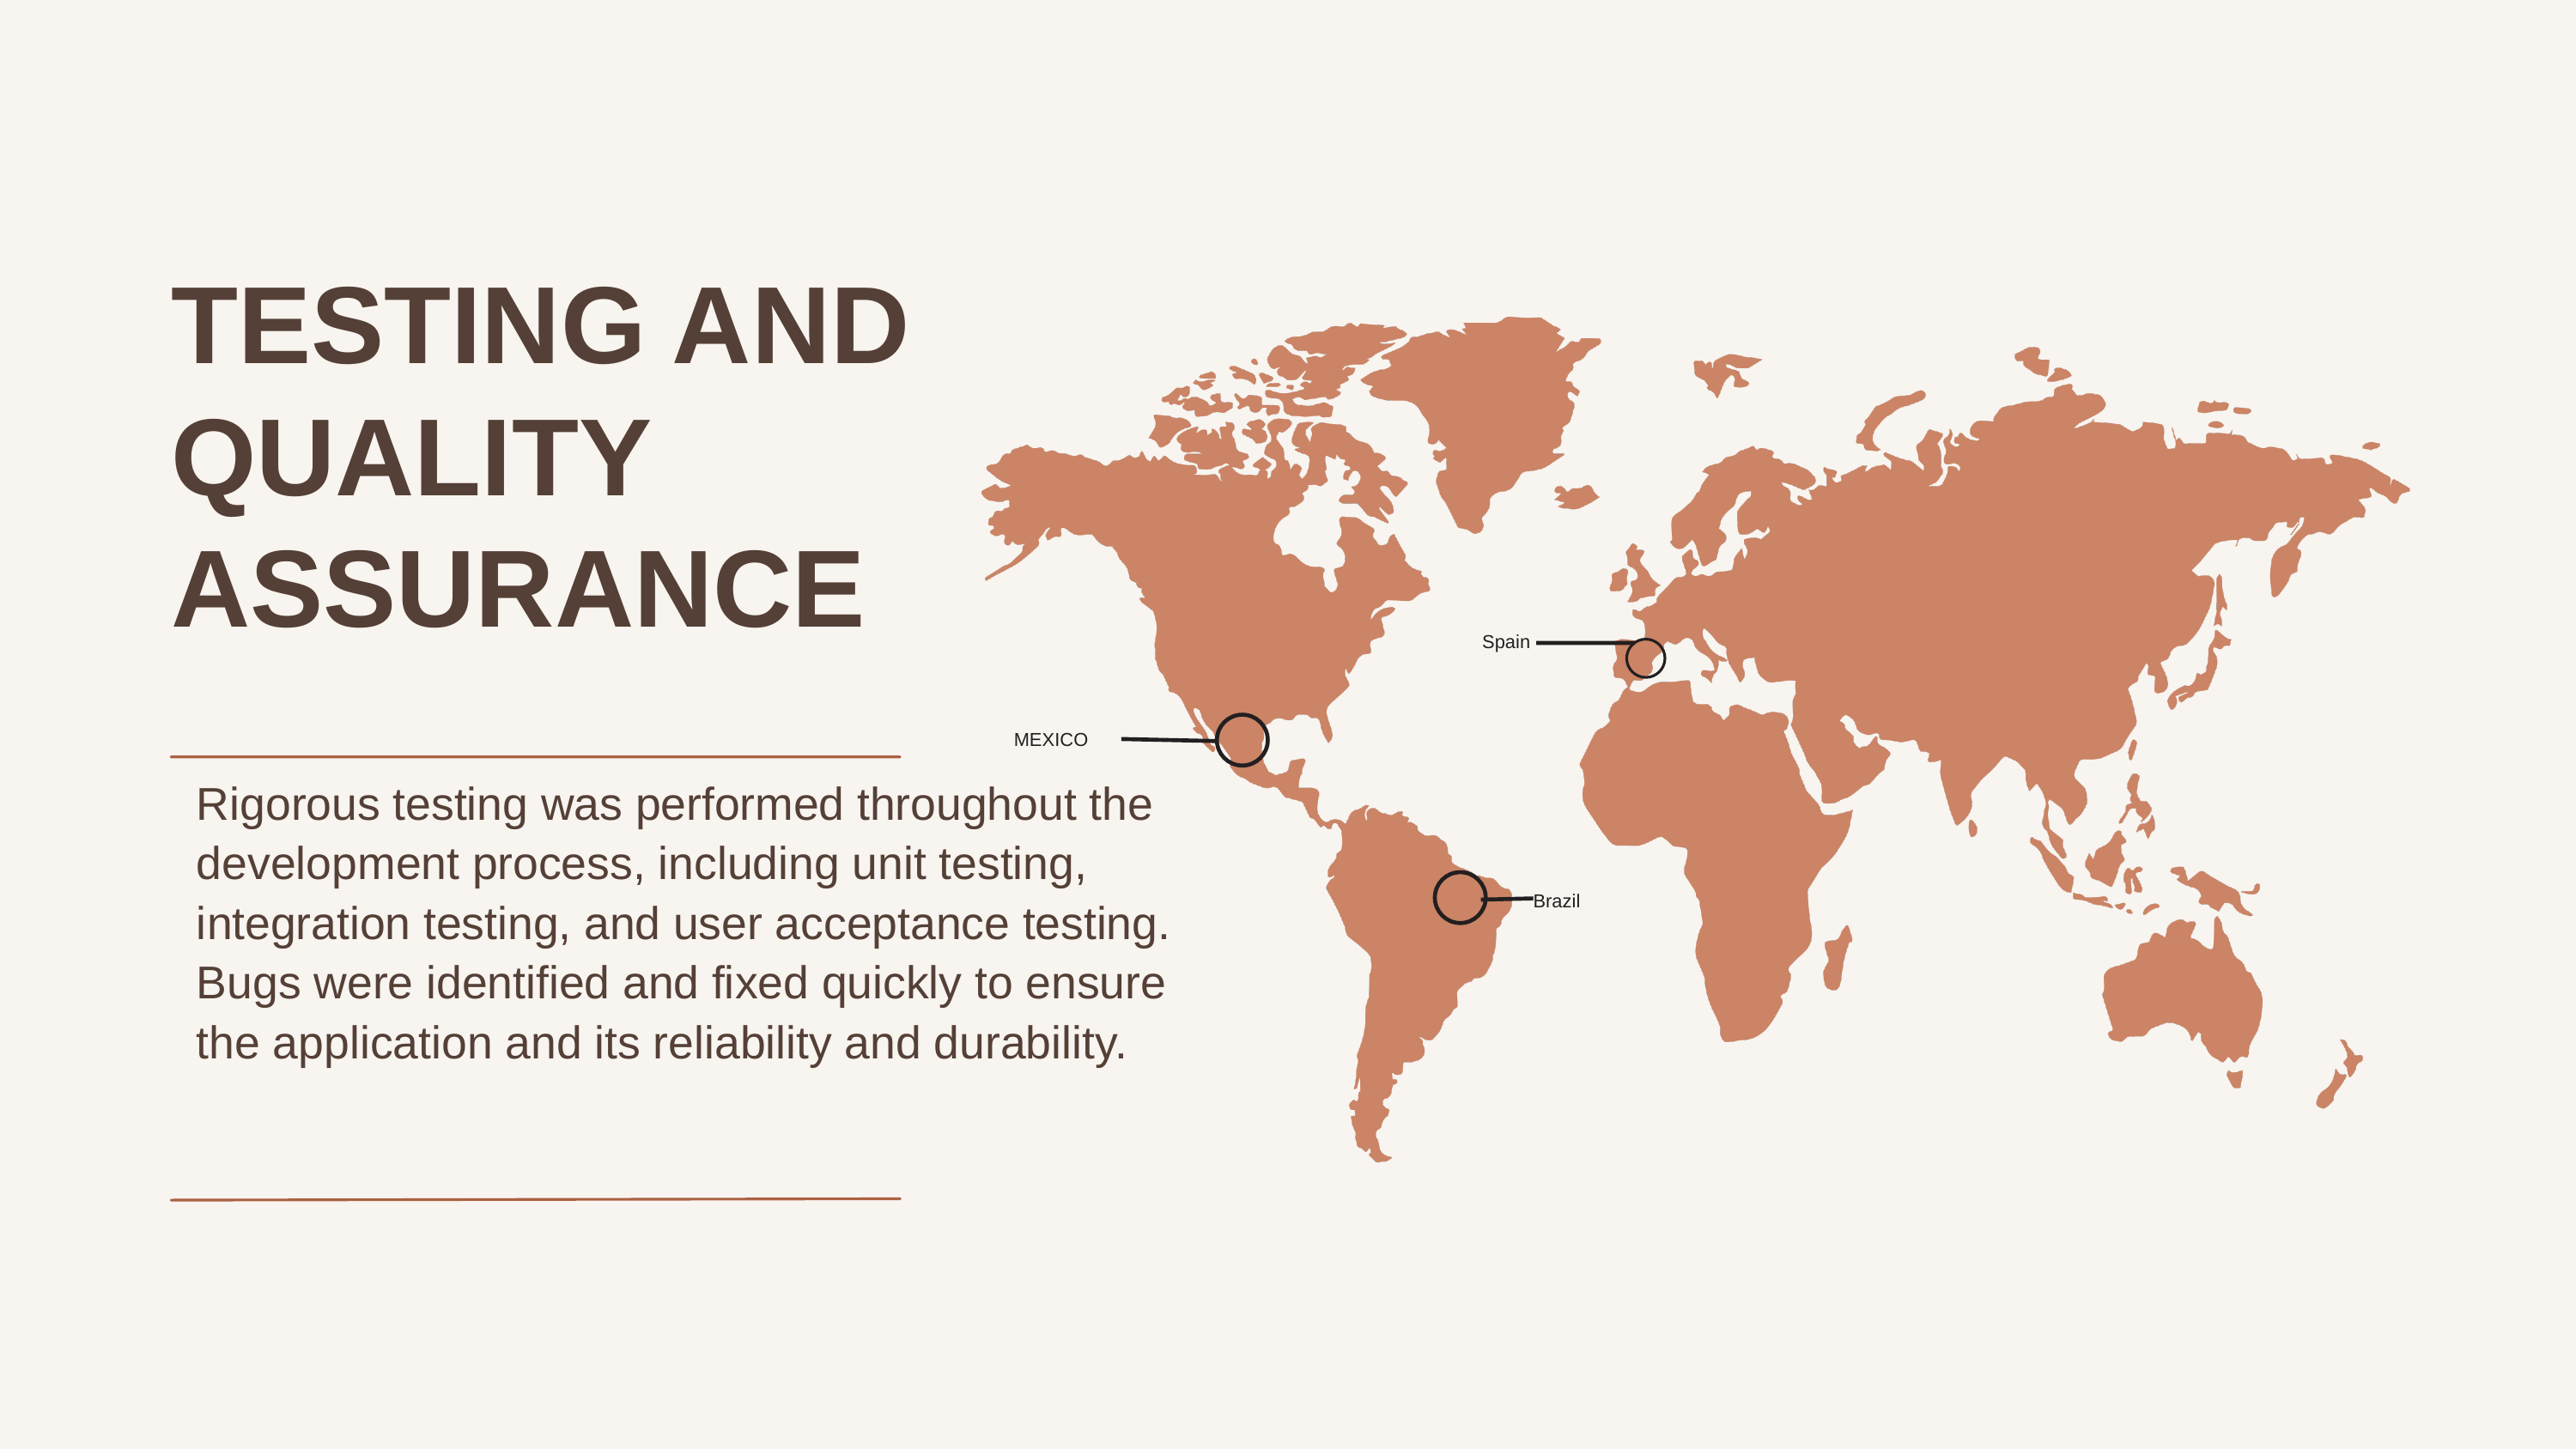

TESTING AND QUALITY ASSURANCE

Spain

MEXICO

Rigorous testing was performed throughout the development process, including unit testing, integration testing, and user acceptance testing. Bugs were identified and fixed quickly to ensure the application and its reliability and durability.

Brazil